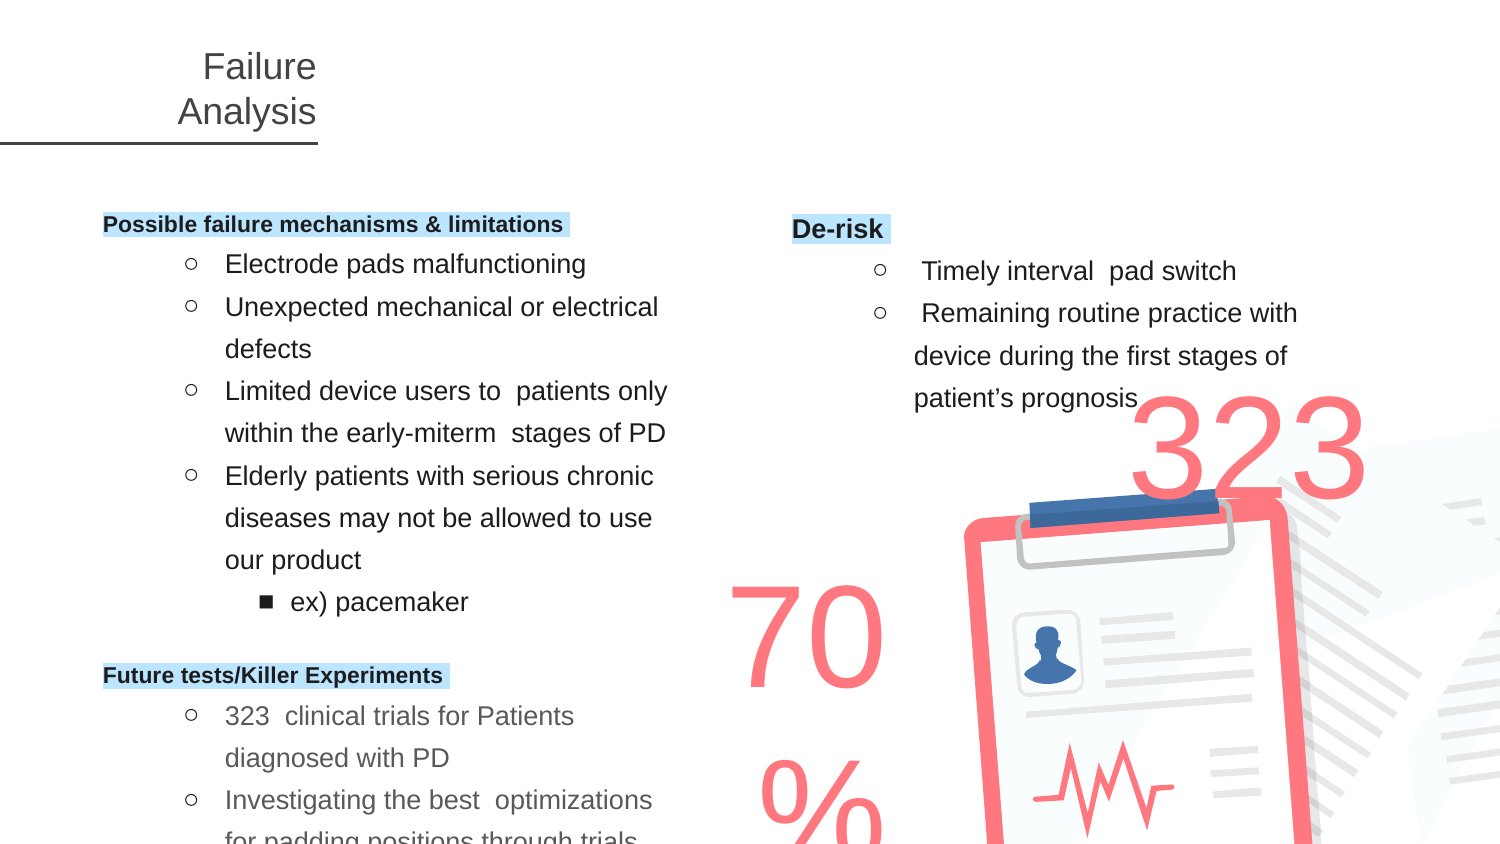

Surgery: Deep Brain Stimulation
# Failure Analysis
Possible failure mechanisms & limitations
Electrode pads malfunctioning
Unexpected mechanical or electrical  defects
Limited device users to  patients only within the early-miterm  stages of PD
Elderly patients with serious chronic diseases may not be allowed to use our product
ex) pacemaker

Future tests/Killer Experiments
323  clinical trials for Patients diagnosed with PD
Investigating the best  optimizations for padding positions through trials

De-risk
 Timely interval  pad switch
 Remaining routine practice with device during the first stages of patient’s prognosis
323
70%